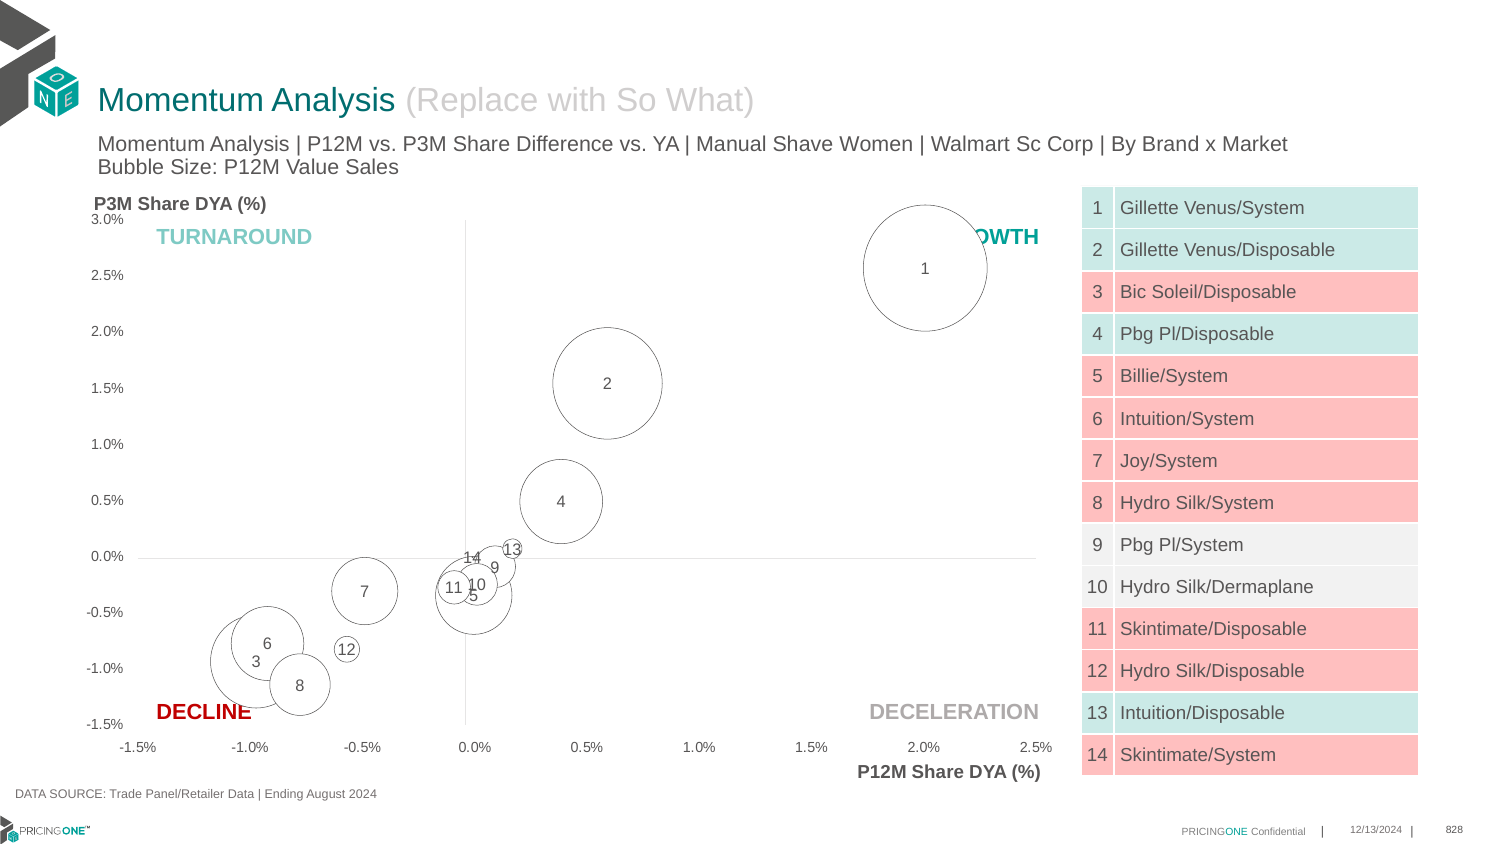

# Momentum Analysis (Replace with So What)
Momentum Analysis | P12M vs. P3M Share Difference vs. YA | Manual Shave Women | Walmart Sc Corp | By Brand x Market
Bubble Size: P12M Value Sales

| 1 | Gillette Venus/System |
| --- | --- |
| 2 | Gillette Venus/Disposable |
| 3 | Bic Soleil/Disposable |
| 4 | Pbg Pl/Disposable |
| 5 | Billie/System |
| 6 | Intuition/System |
| 7 | Joy/System |
| 8 | Hydro Silk/System |
| 9 | Pbg Pl/System |
| 10 | Hydro Silk/Dermaplane |
| 11 | Skintimate/Disposable |
| 12 | Hydro Silk/Disposable |
| 13 | Intuition/Disposable |
| 14 | Skintimate/System |
P3M Share DYA (%)

### Chart

| Category | P3M Value Share |
|---|---|
TURNAROUND
GROWTH
DECLINE
DECELERATION
P12M Share DYA (%)
DATA SOURCE: Trade Panel/Retailer Data | Ending August 2024

12/13/2024
828